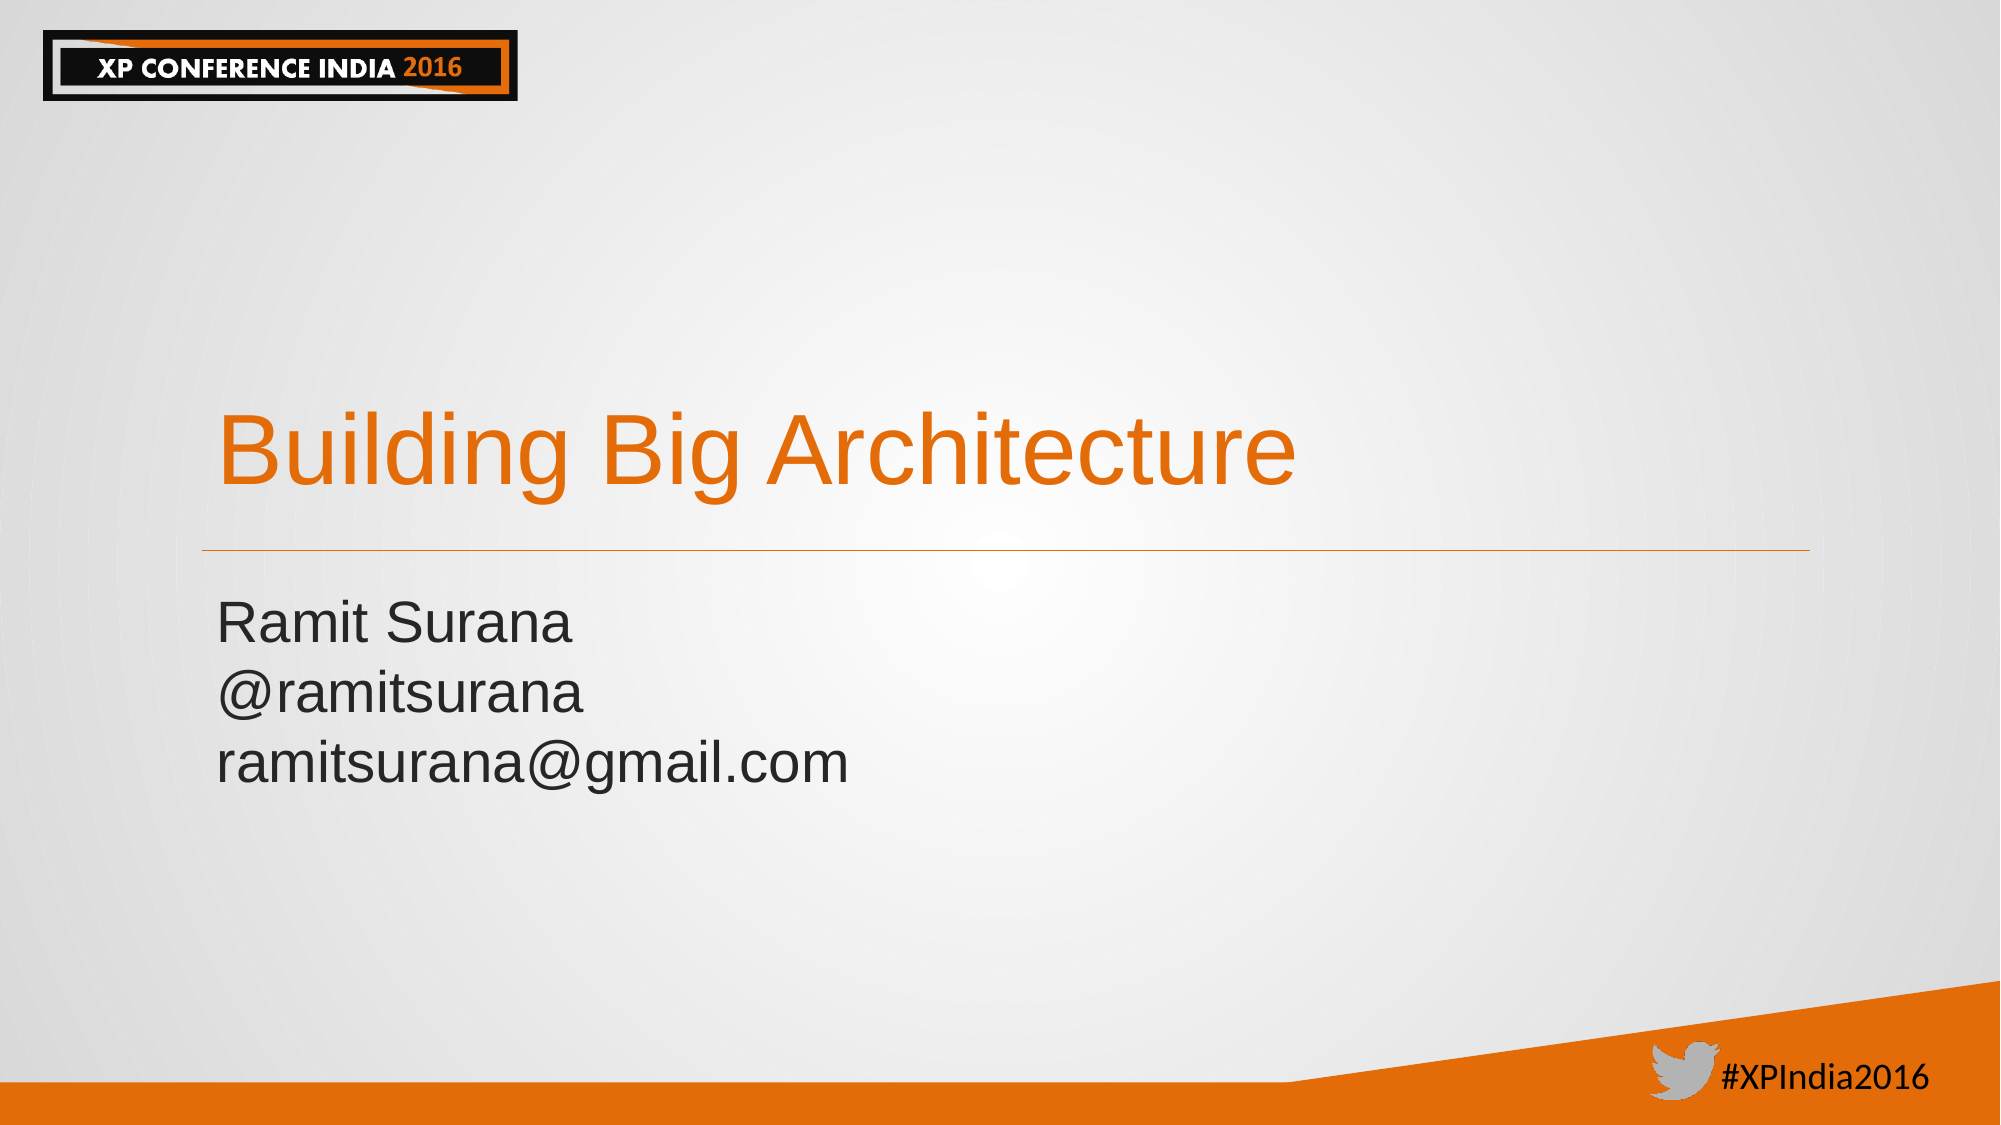

# Building Big Architecture
Ramit Surana
@ramitsurana
ramitsurana@gmail.com